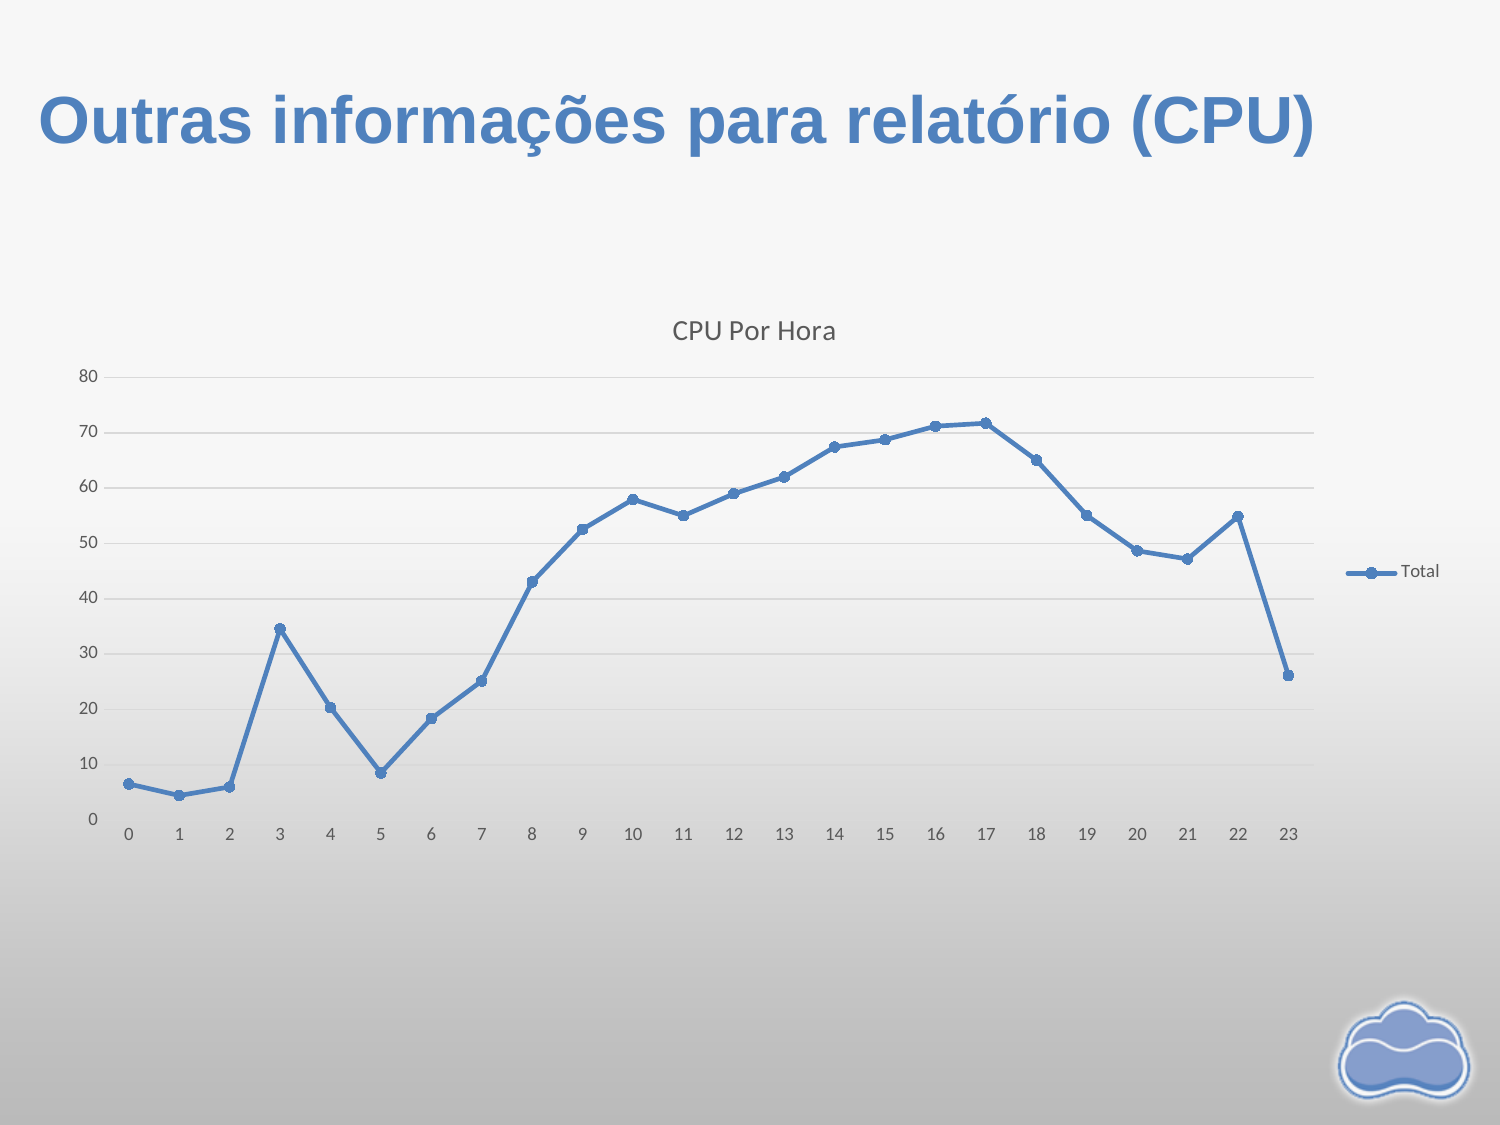

# Outras informações para relatório (CPU)

### Chart: CPU Por Hora

| Category | Total |
|---|---|
| 0 | 6.564893128975417 |
| 1 | 4.470504854955743 |
| 2 | 6.028723197524338 |
| 3 | 34.570181898623645 |
| 4 | 20.35467109935702 |
| 5 | 8.557667887960902 |
| 6 | 18.37647261954279 |
| 7 | 25.167845497225695 |
| 8 | 43.0480199732955 |
| 9 | 52.58642391221254 |
| 10 | 57.981108060097576 |
| 11 | 55.02829459457291 |
| 12 | 58.99583256669114 |
| 13 | 62.02195696568553 |
| 14 | 67.43935577394852 |
| 15 | 68.73830510201446 |
| 16 | 71.19778086401435 |
| 17 | 71.73449044999536 |
| 18 | 65.07604161666822 |
| 19 | 55.08780871789876 |
| 20 | 48.68447629120306 |
| 21 | 47.20834079420565 |
| 22 | 54.888779328809534 |
| 23 | 26.155304361319413 |